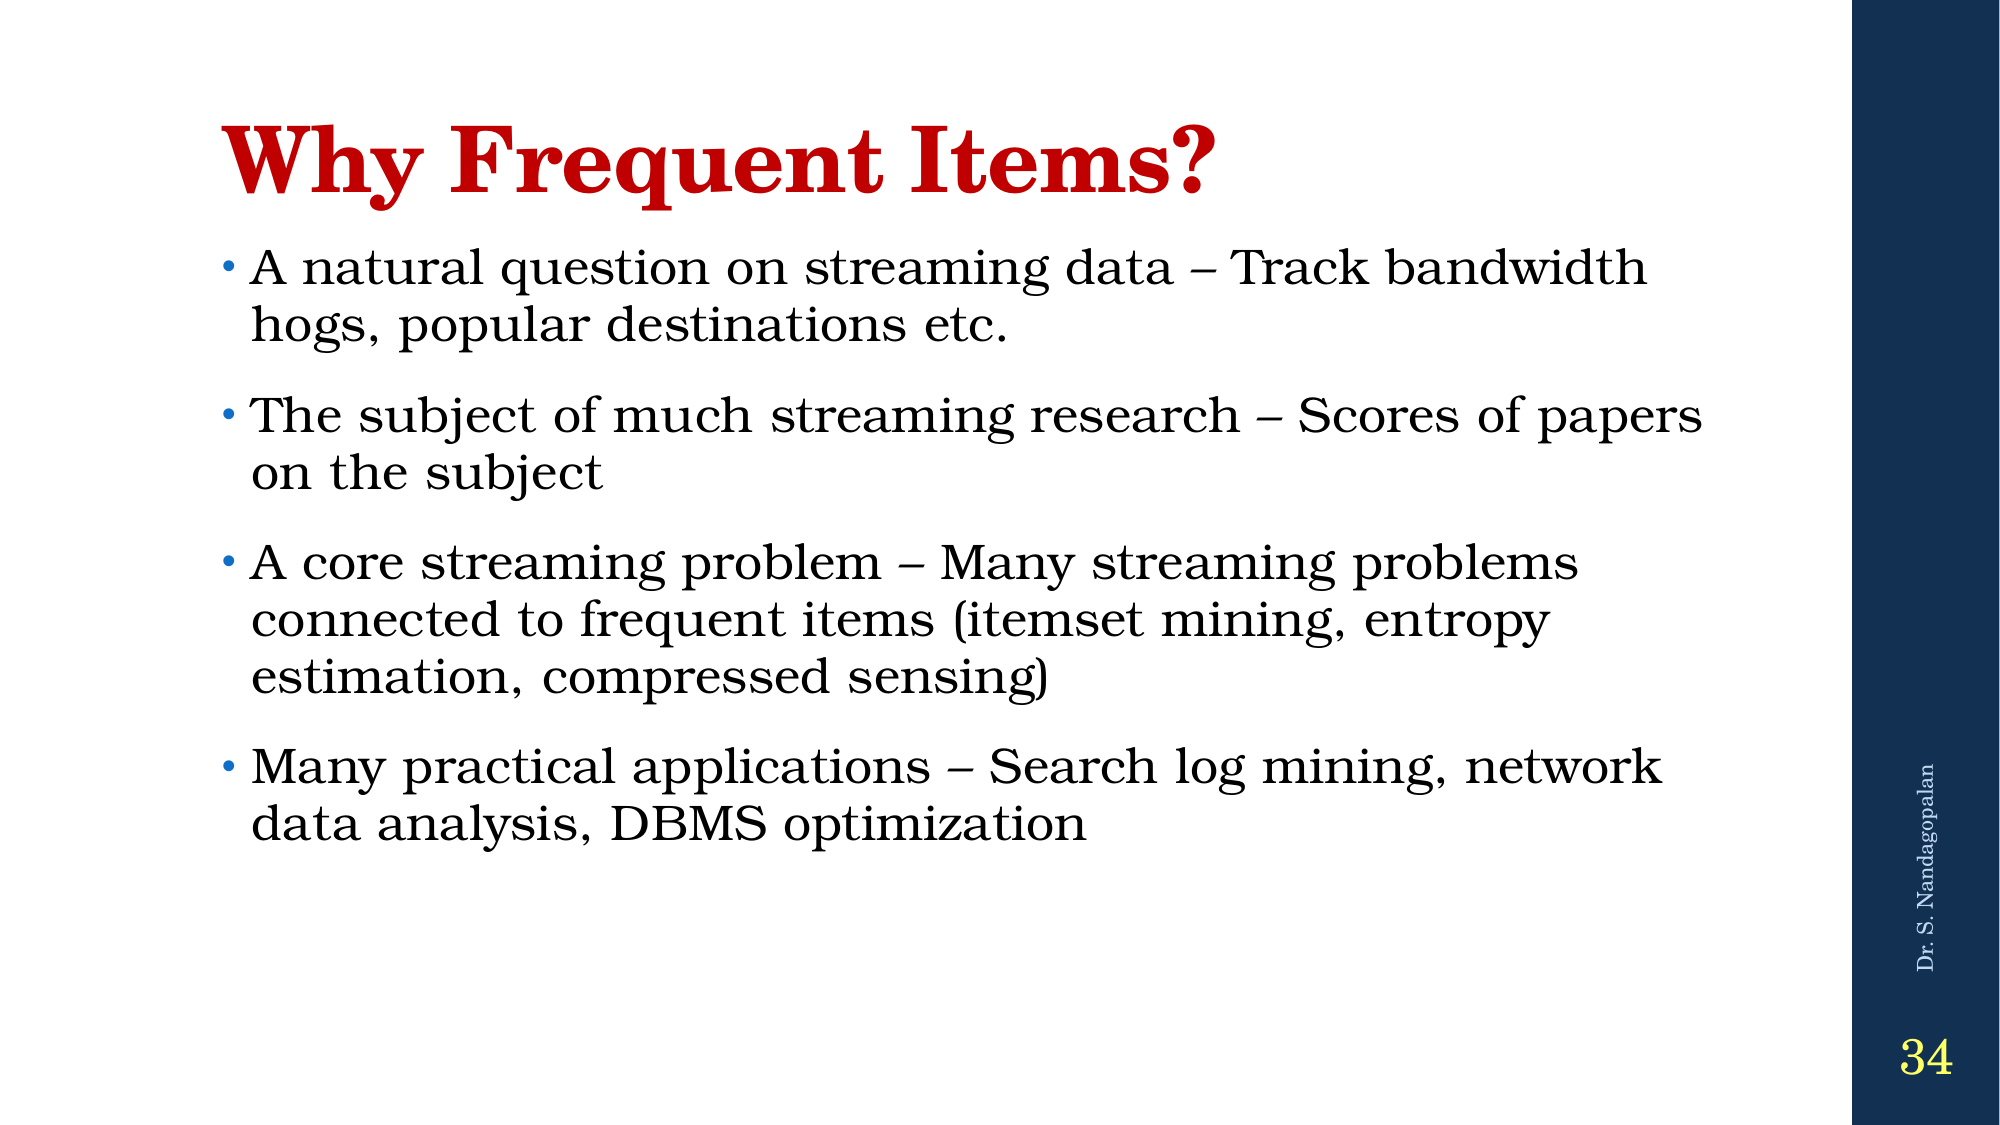

# Why Frequent Items?
A natural question on streaming data – Track bandwidth hogs, popular destinations etc.
The subject of much streaming research – Scores of papers on the subject
A core streaming problem – Many streaming problems connected to frequent items (itemset mining, entropy estimation, compressed sensing)
Many practical applications – Search log mining, network data analysis, DBMS optimization
Dr. S. Nandagopalan
34